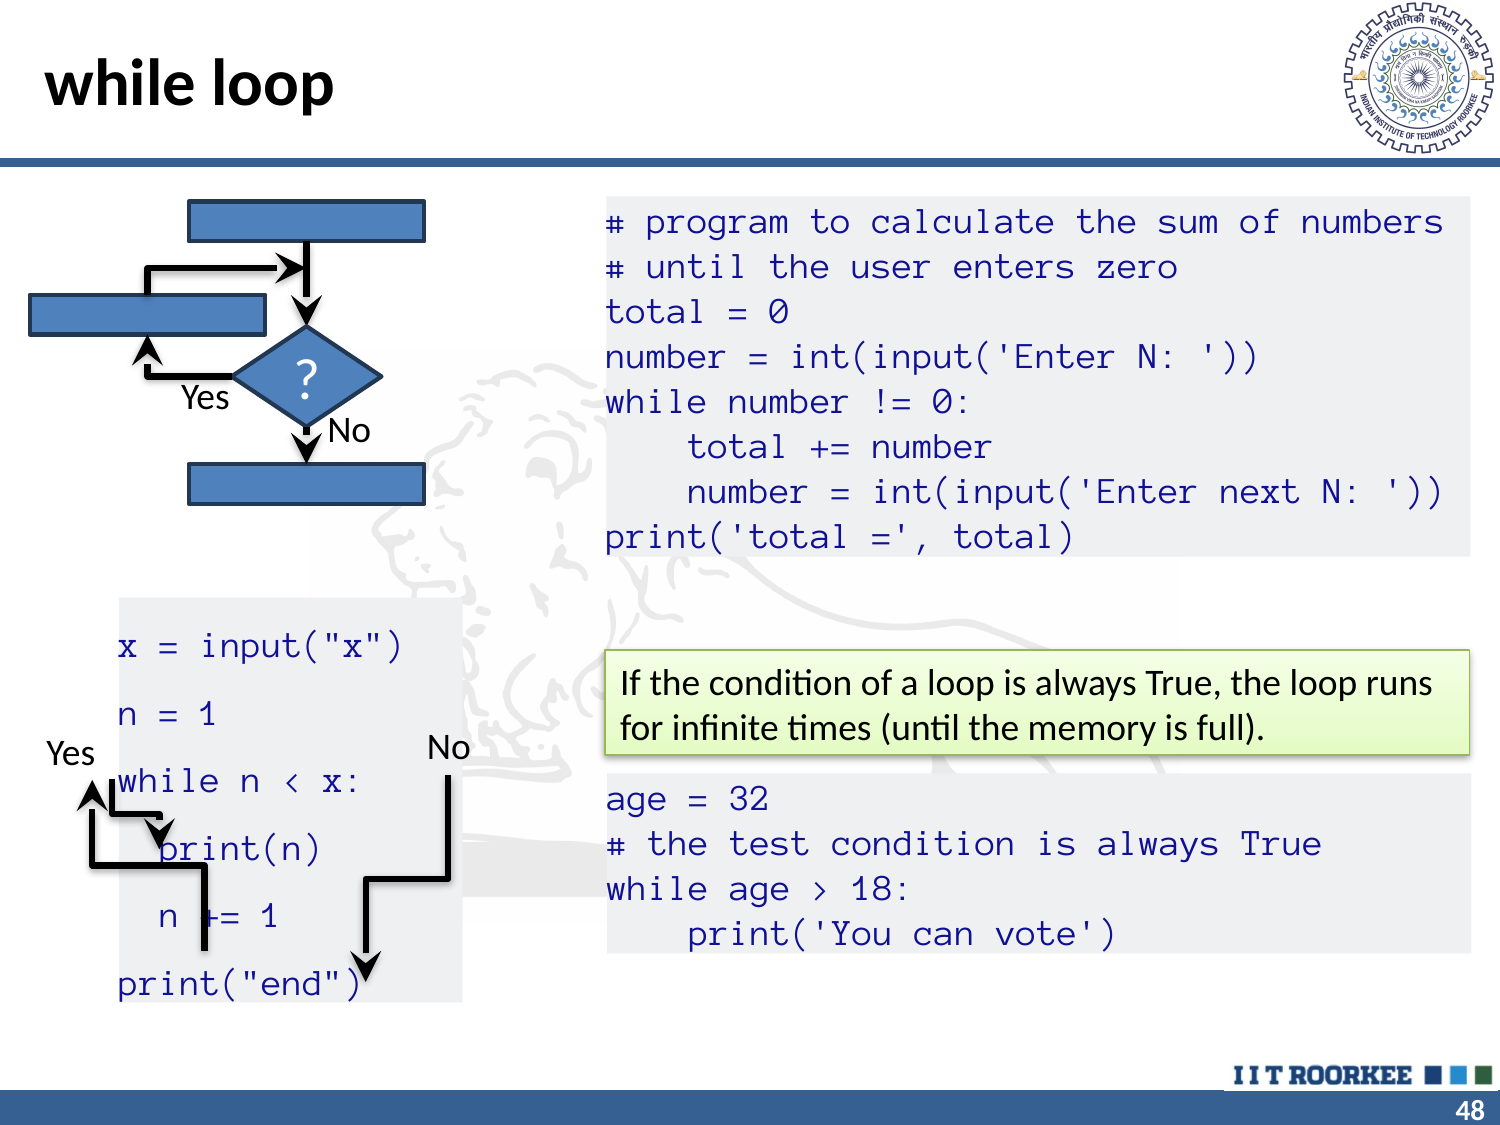

# while loop
# program to calculate the sum of numbers
# until the user enters zero
total = 0
number = int(input('Enter N: '))
while number != 0:
    total += number
    number = int(input('Enter next N: '))
print('total =', total)

?
Yes
No

x = input("x")
n = 1
while n < x:
  print(n)
  n += 1
print("end")
No
Yes
If the condition of a loop is always True, the loop runs for infinite times (until the memory is full).
age = 32
# the test condition is always True
while age > 18:
    print('You can vote')